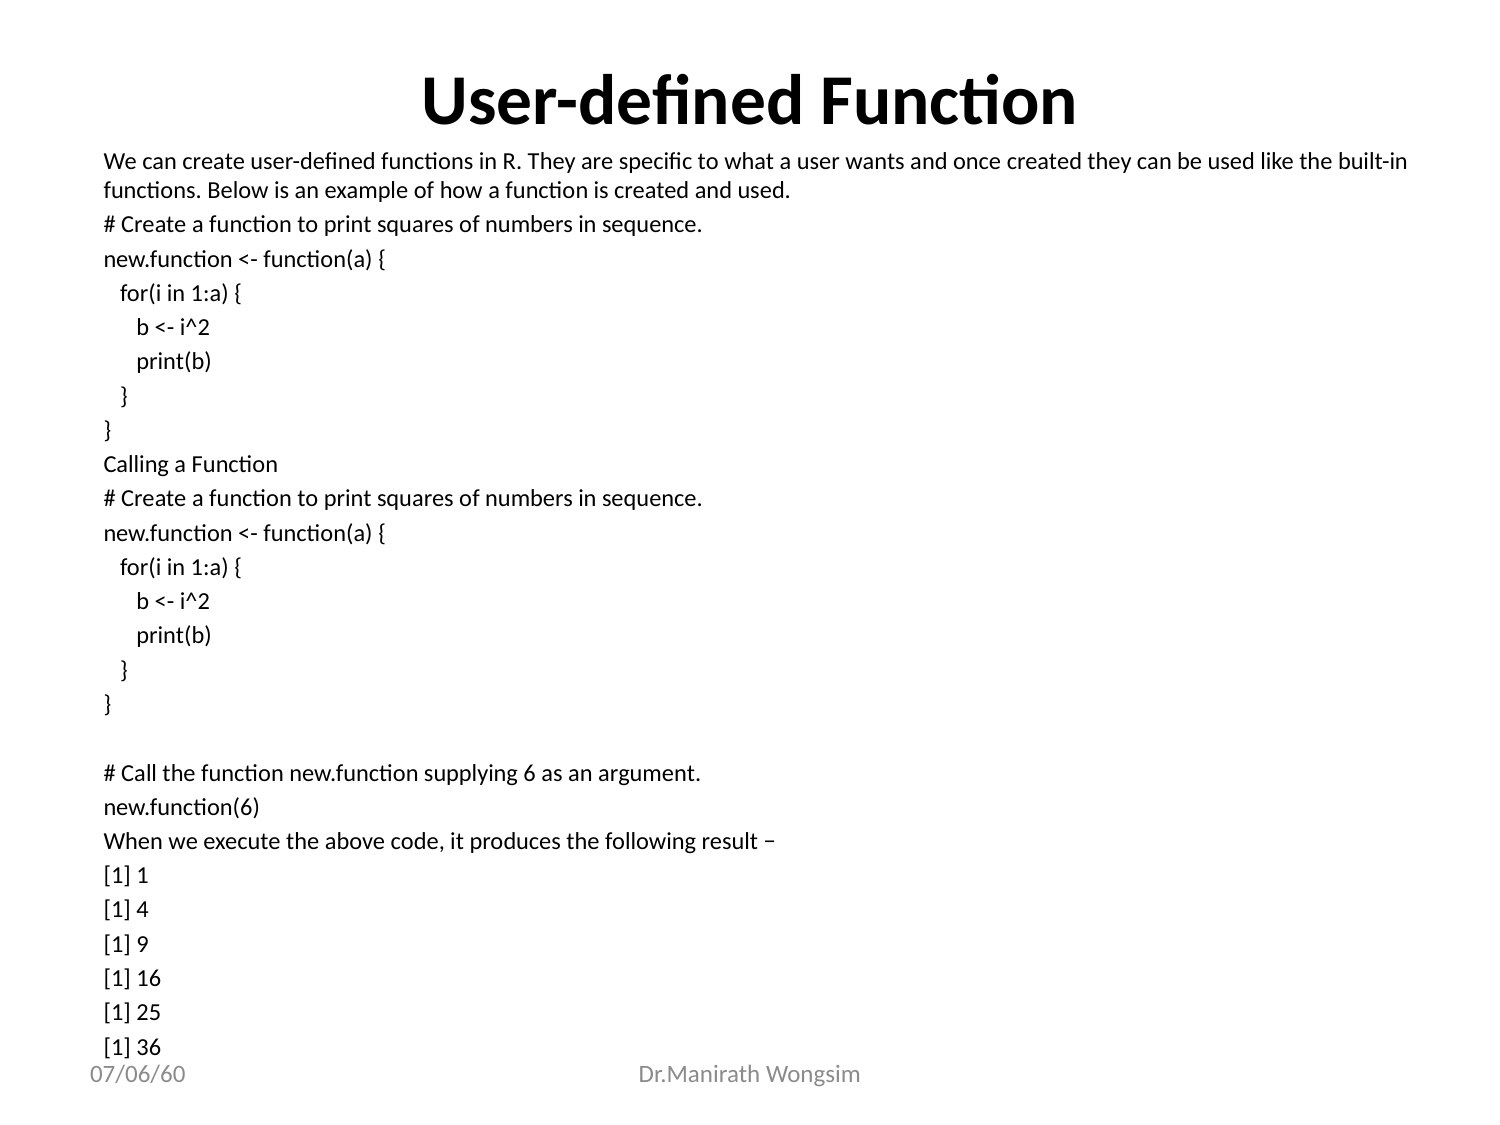

# User-defined Function
We can create user-defined functions in R. They are specific to what a user wants and once created they can be used like the built-in functions. Below is an example of how a function is created and used.
# Create a function to print squares of numbers in sequence.
new.function <- function(a) {
   for(i in 1:a) {
      b <- i^2
      print(b)
   }
}
Calling a Function
# Create a function to print squares of numbers in sequence.
new.function <- function(a) {
   for(i in 1:a) {
      b <- i^2
      print(b)
   }
}

# Call the function new.function supplying 6 as an argument.
new.function(6)
When we execute the above code, it produces the following result −
[1] 1
[1] 4
[1] 9
[1] 16
[1] 25
[1] 36

07/06/60
Dr.Manirath Wongsim